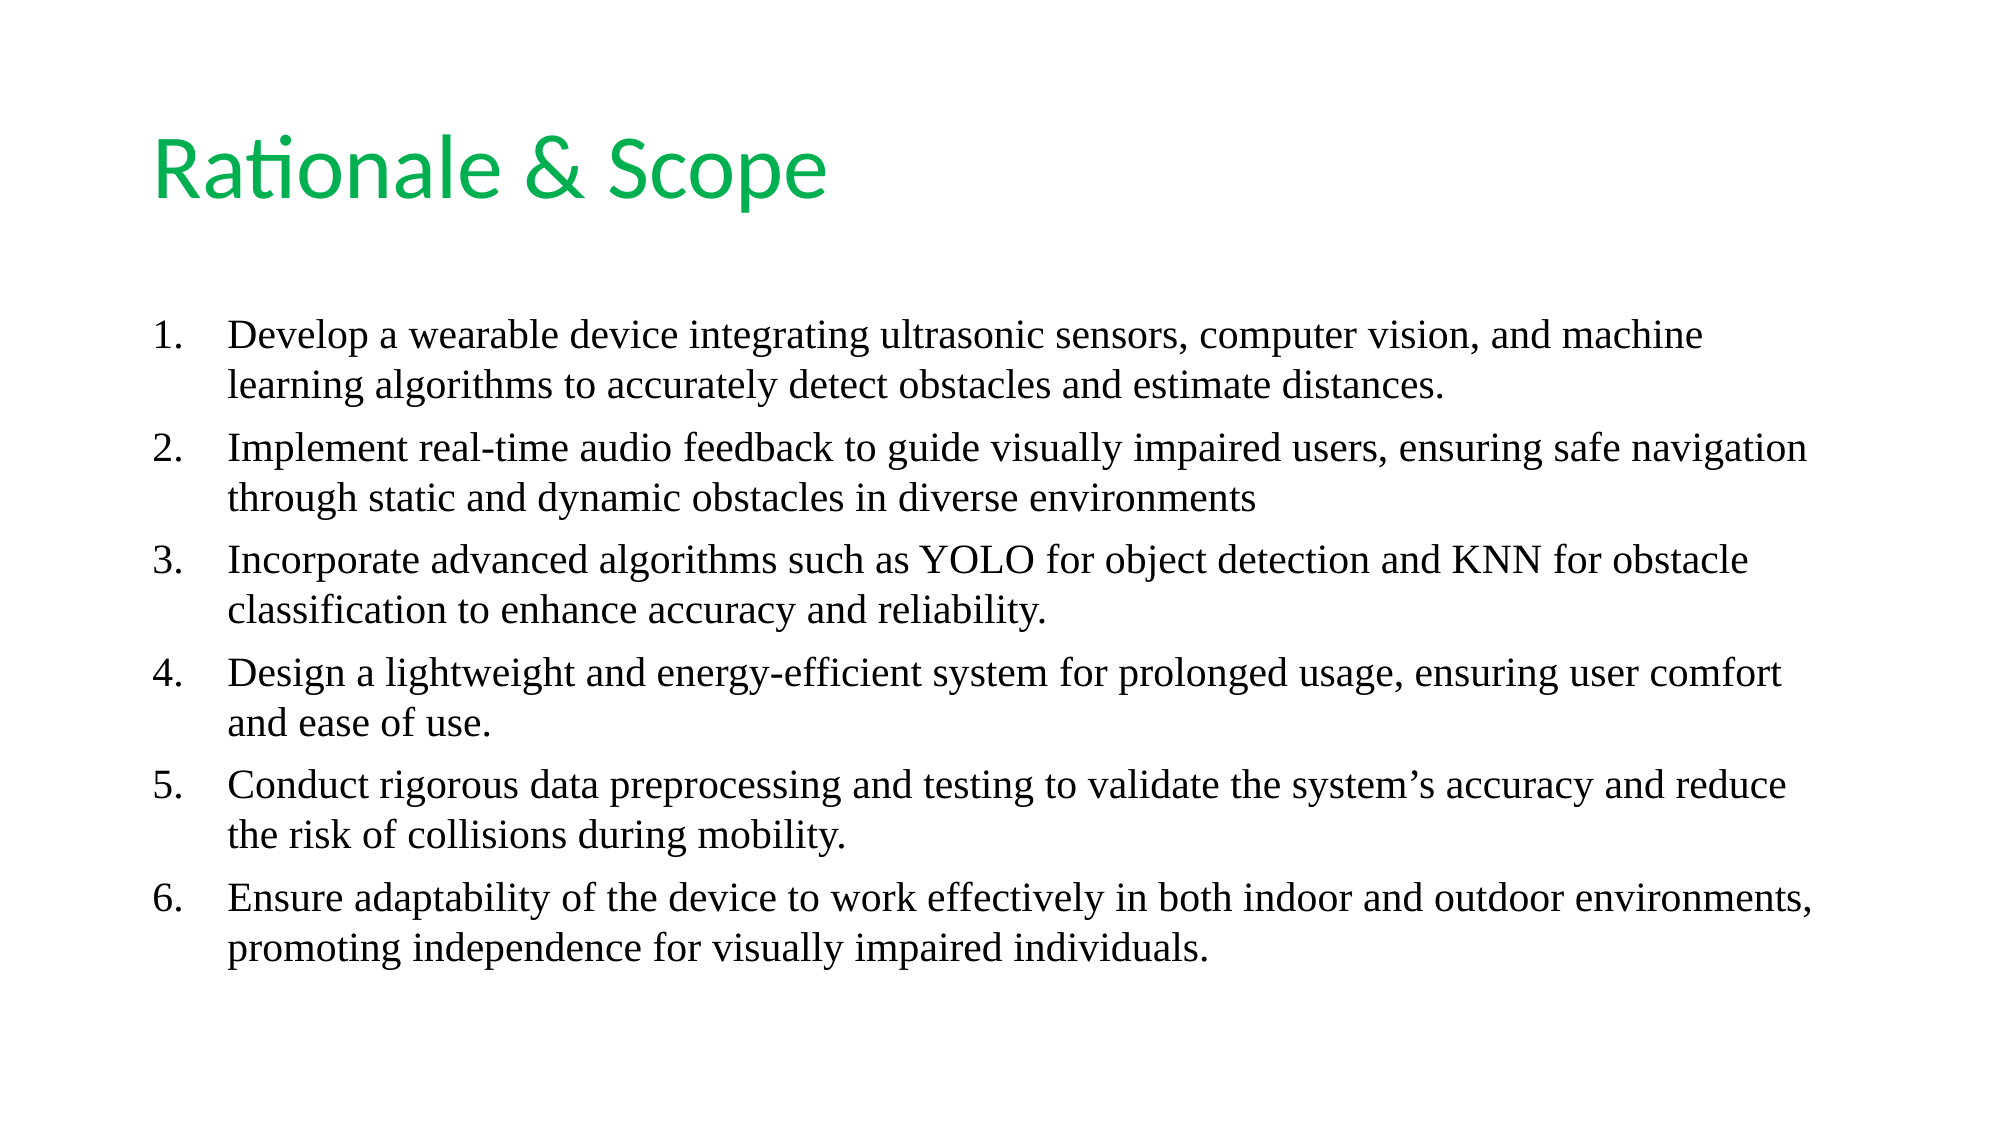

# Rationale & Scope
Develop a wearable device integrating ultrasonic sensors, computer vision, and machine learning algorithms to accurately detect obstacles and estimate distances.
Implement real-time audio feedback to guide visually impaired users, ensuring safe navigation through static and dynamic obstacles in diverse environments
Incorporate advanced algorithms such as YOLO for object detection and KNN for obstacle classification to enhance accuracy and reliability.
Design a lightweight and energy-efficient system for prolonged usage, ensuring user comfort and ease of use.
Conduct rigorous data preprocessing and testing to validate the system’s accuracy and reduce the risk of collisions during mobility.
Ensure adaptability of the device to work effectively in both indoor and outdoor environments, promoting independence for visually impaired individuals.